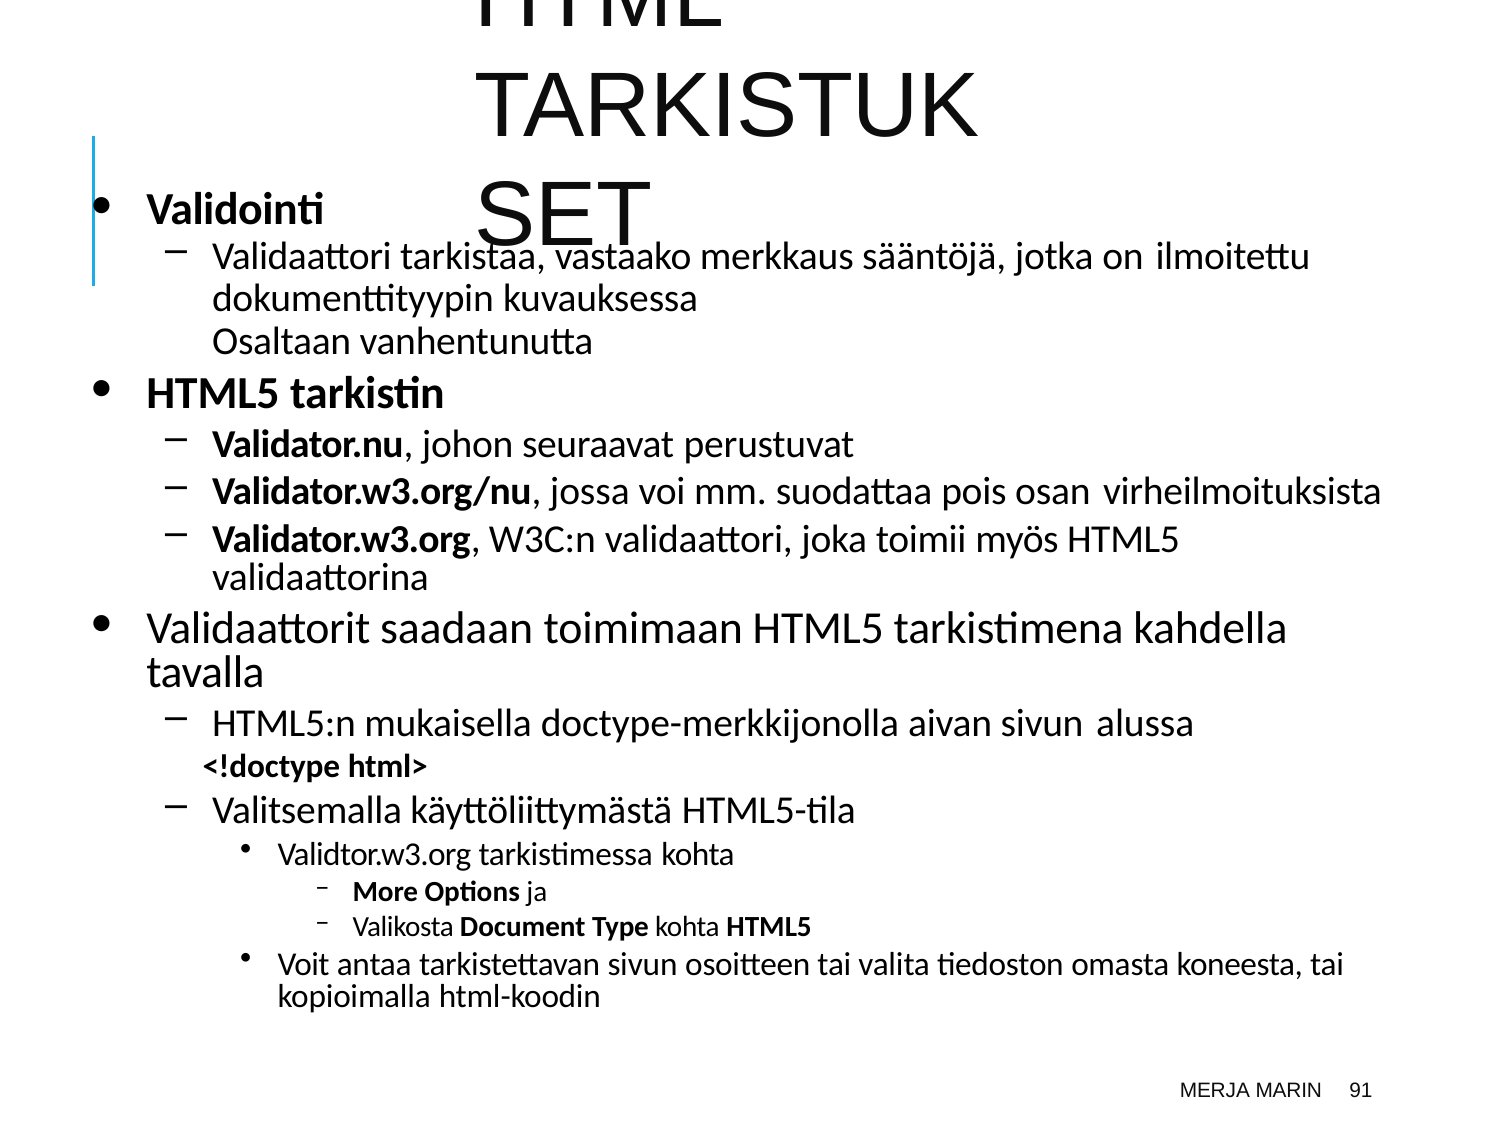

# HTML tarkistukset
Validointi
Validaattori tarkistaa, vastaako merkkaus sääntöjä, jotka on ilmoitettu
dokumenttityypin kuvauksessa
Osaltaan vanhentunutta
HTML5 tarkistin
Validator.nu, johon seuraavat perustuvat
Validator.w3.org/nu, jossa voi mm. suodattaa pois osan virheilmoituksista
Validator.w3.org, W3C:n validaattori, joka toimii myös HTML5  validaattorina
Validaattorit saadaan toimimaan HTML5 tarkistimena kahdella  tavalla
HTML5:n mukaisella doctype-merkkijonolla aivan sivun alussa
<!doctype html>
Valitsemalla käyttöliittymästä HTML5-tila
Validtor.w3.org tarkistimessa kohta
More Options ja
Valikosta Document Type kohta HTML5
Voit antaa tarkistettavan sivun osoitteen tai valita tiedoston omasta koneesta, tai  kopioimalla html-koodin
Merja Marin
91